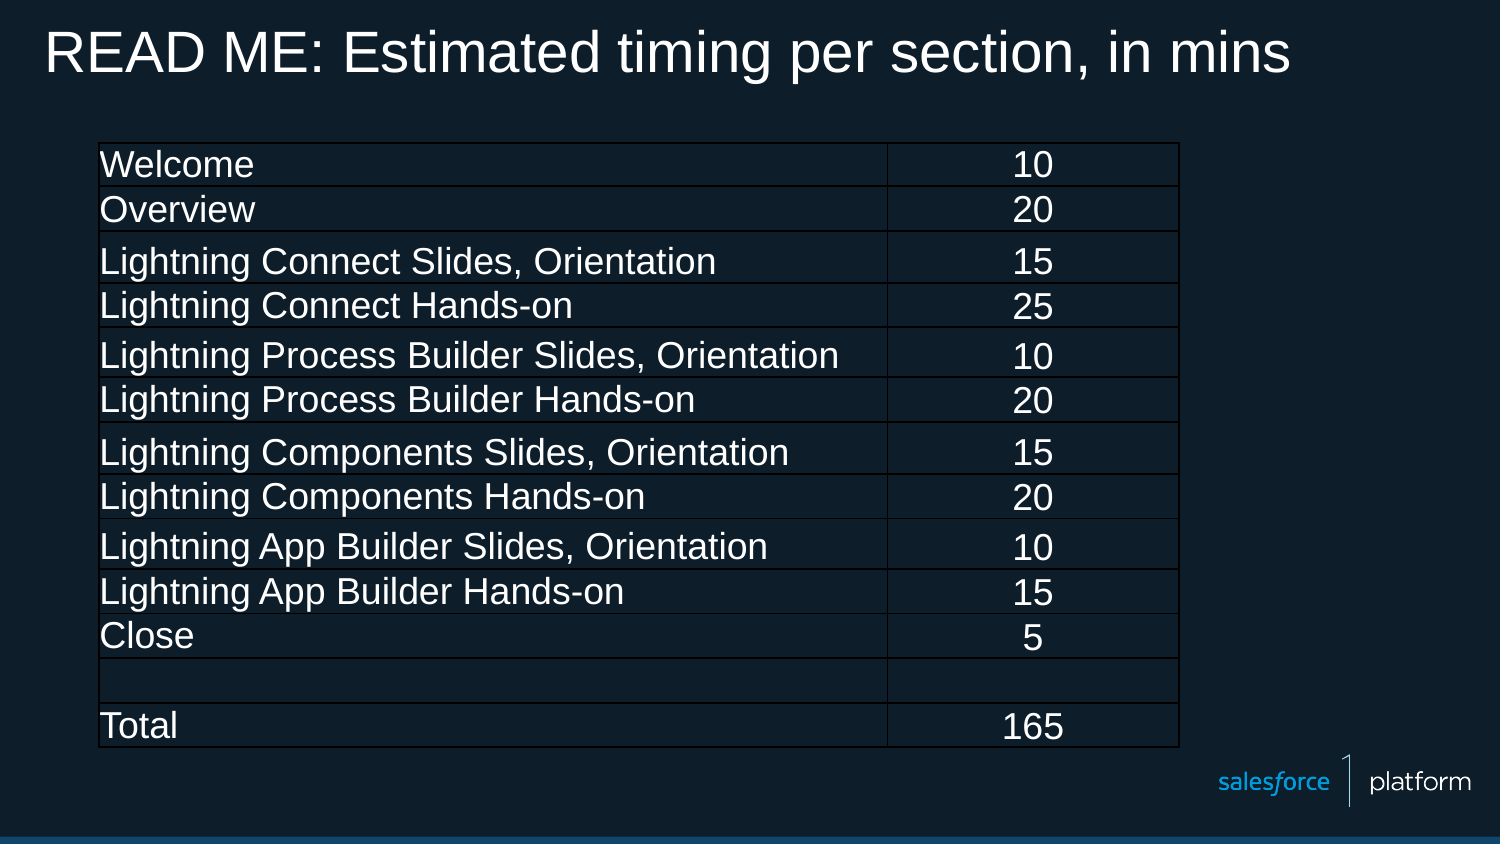

# READ ME: Estimated timing per section, in mins
| Welcome | 10 |
| --- | --- |
| Overview | 20 |
| Lightning Connect Slides, Orientation | 15 |
| Lightning Connect Hands-on | 25 |
| Lightning Process Builder Slides, Orientation | 10 |
| Lightning Process Builder Hands-on | 20 |
| Lightning Components Slides, Orientation | 15 |
| Lightning Components Hands-on | 20 |
| Lightning App Builder Slides, Orientation | 10 |
| Lightning App Builder Hands-on | 15 |
| Close | 5 |
|  |  |
| Total | 165 |